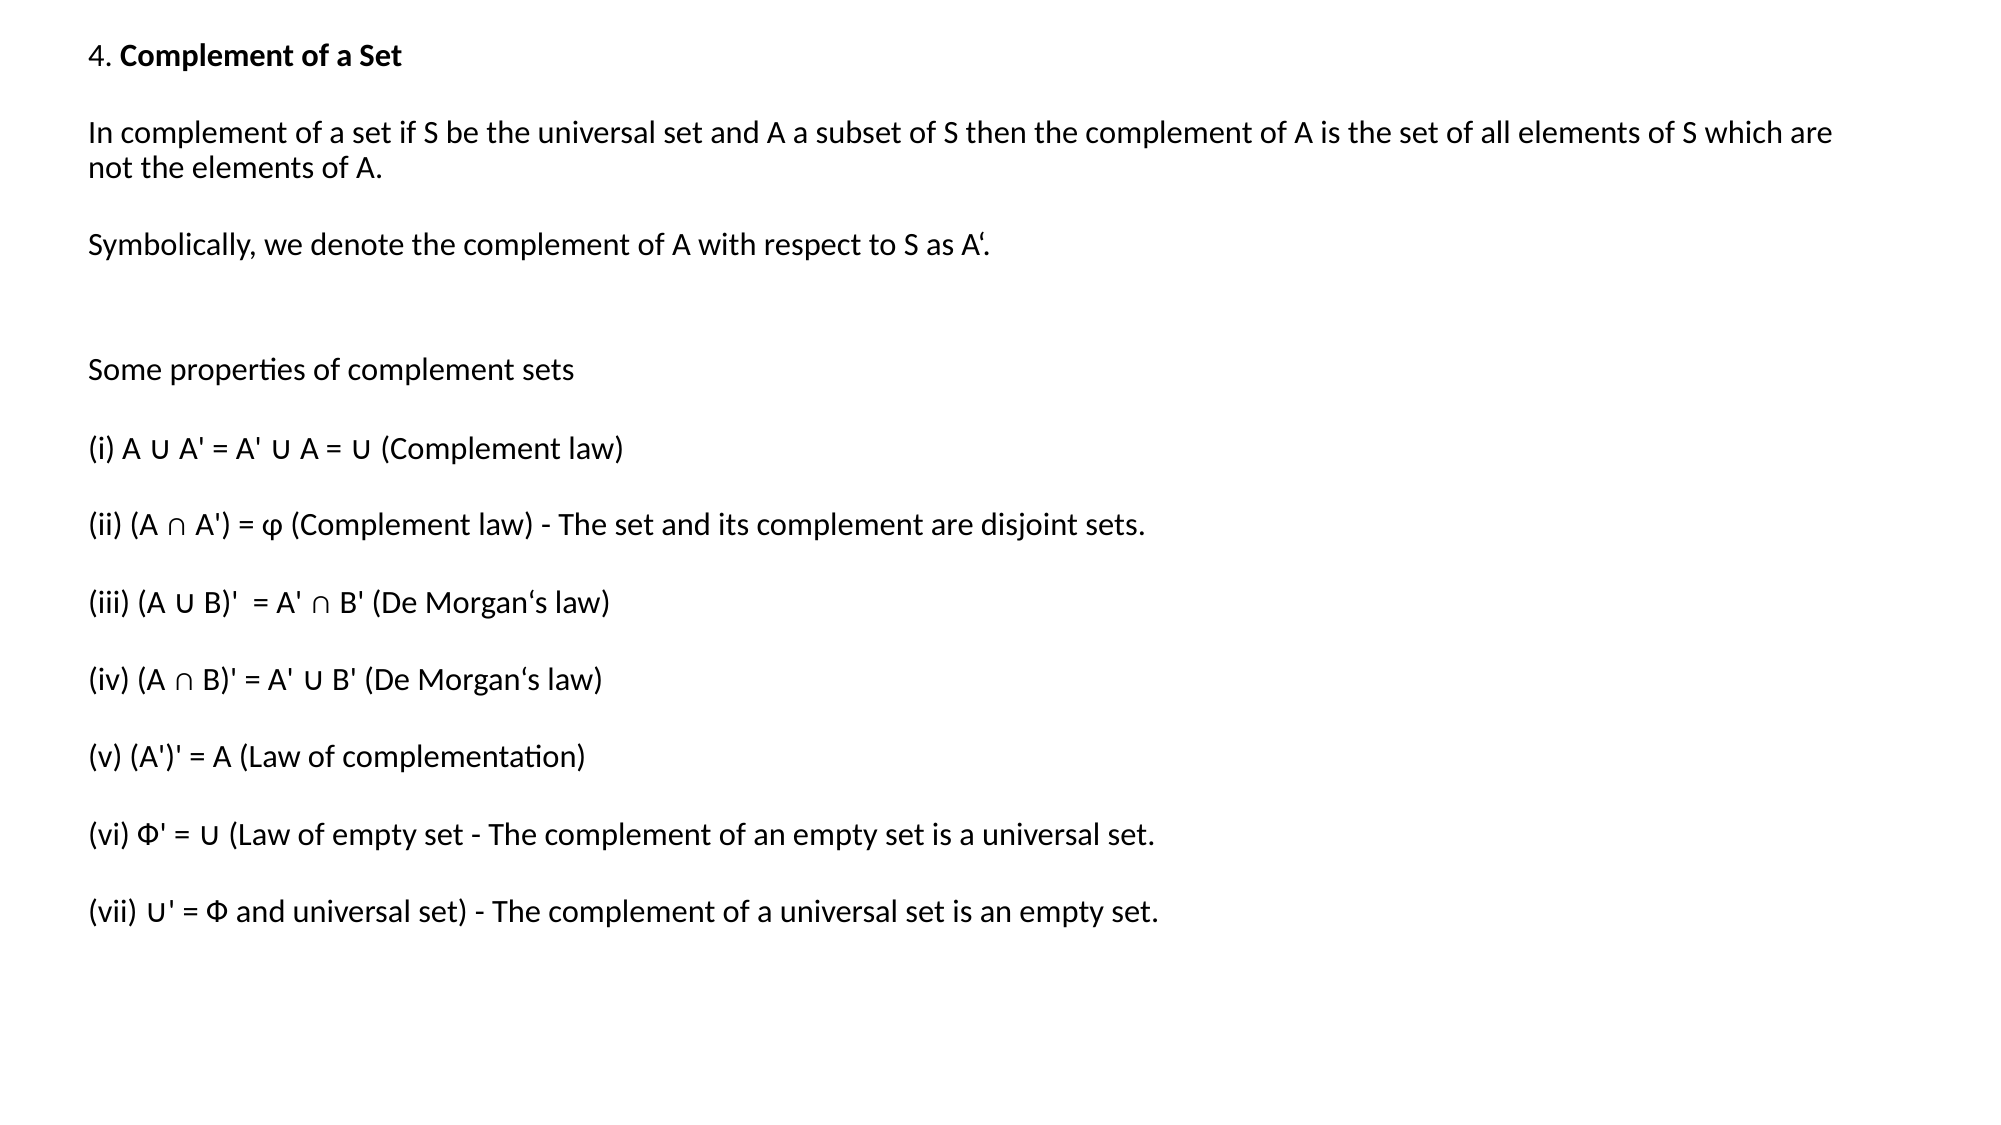

4. Complement of a Set
In complement of a set if S be the universal set and A a subset of S then the complement of A is the set of all elements of S which are not the elements of A.
Symbolically, we denote the complement of A with respect to S as A‘.
Some properties of complement sets
(i) A ∪ A' = A' ∪ A = ∪ (Complement law)
(ii) (A ∩ A') = φ (Complement law) - The set and its complement are disjoint sets.
(iii) (A ∪ B)'  = A' ∩ B' (De Morgan‘s law)
(iv) (A ∩ B)' = A' ∪ B' (De Morgan‘s law)
(v) (A')' = A (Law of complementation)
(vi) Ф' = ∪ (Law of empty set - The complement of an empty set is a universal set.
(vii) ∪' = Ф and universal set) - The complement of a universal set is an empty set.